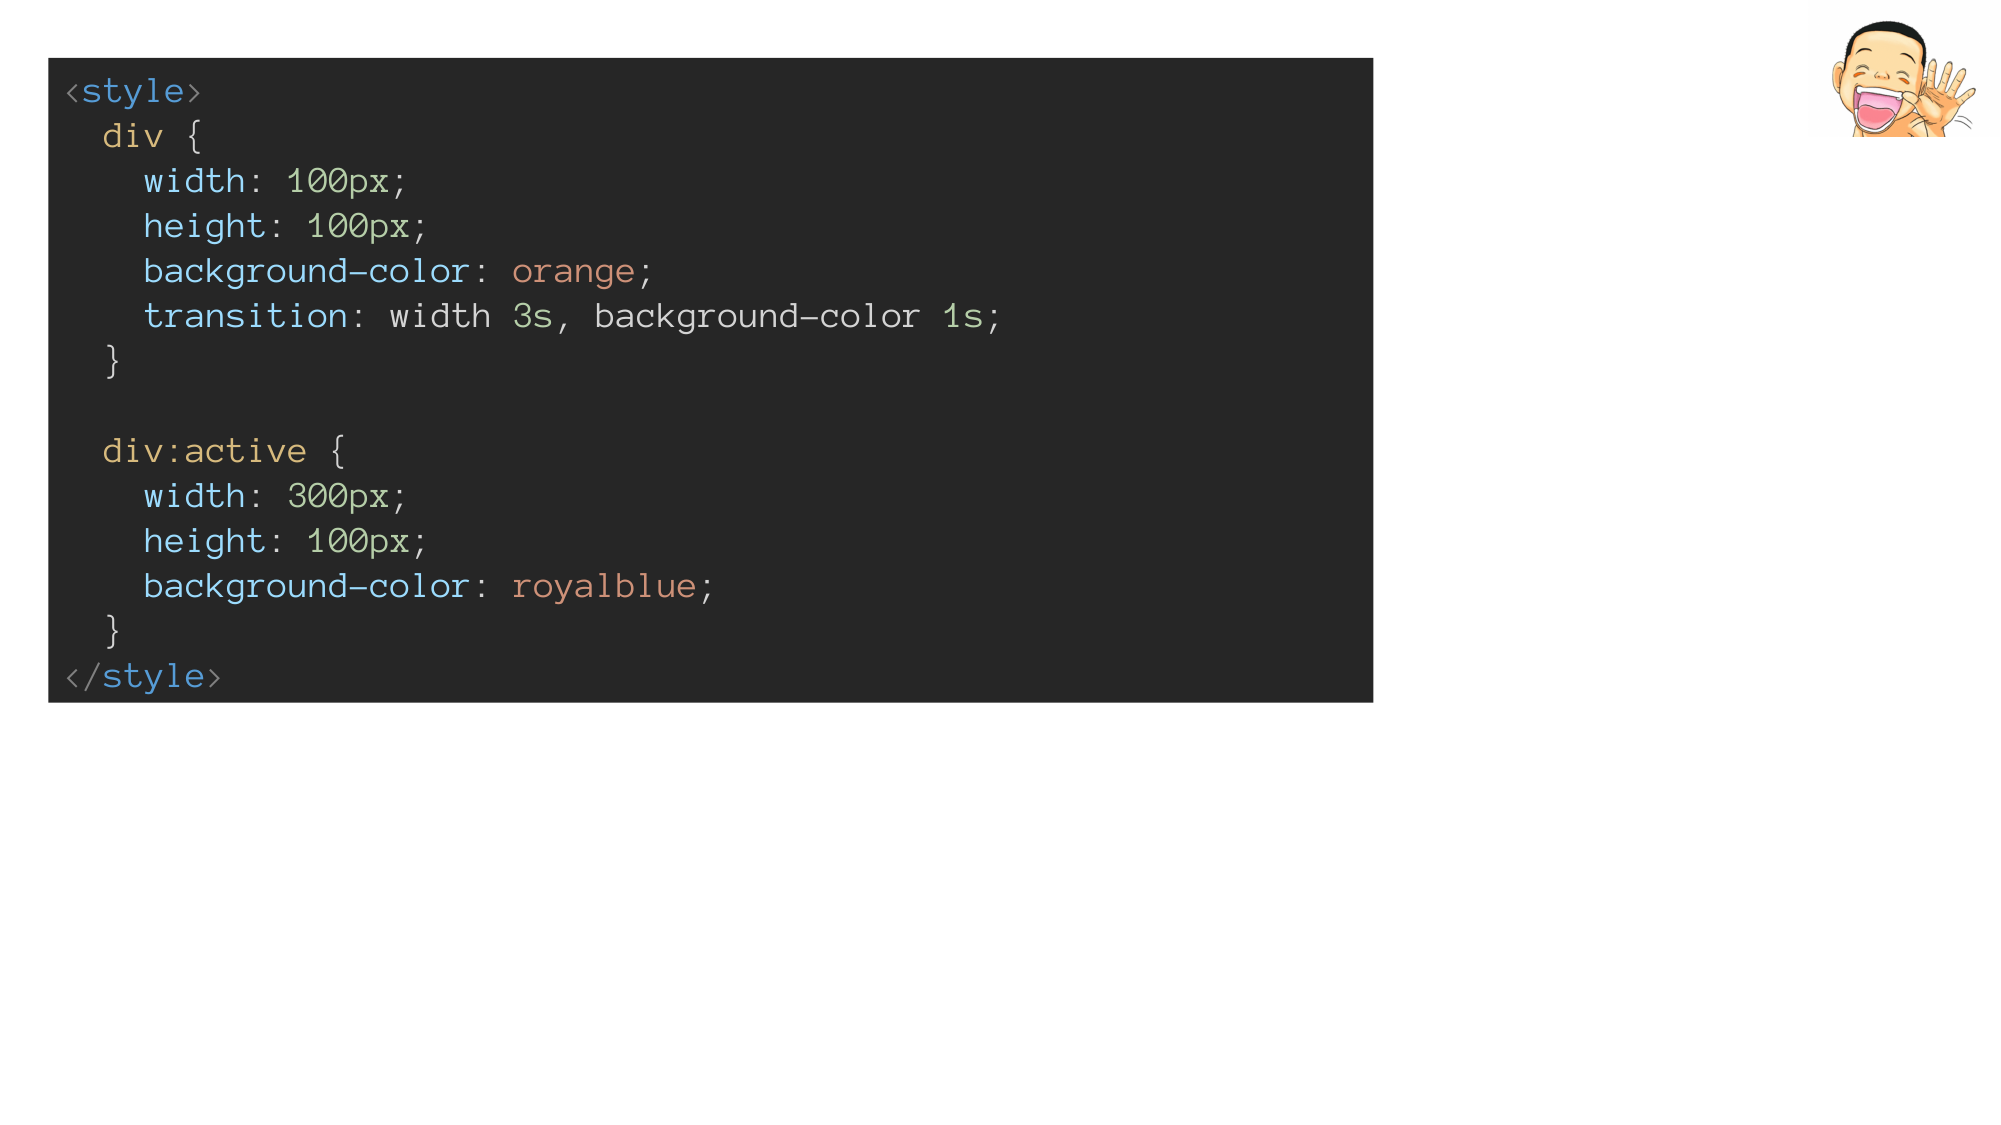

<style>
  div {
    width: 100px;
    height: 100px;
    background-color: orange;
    transition: width 3s, background-color 1s;
  }
  div:active {
    width: 300px;
    height: 100px;
    background-color: royalblue;
  }
</style>